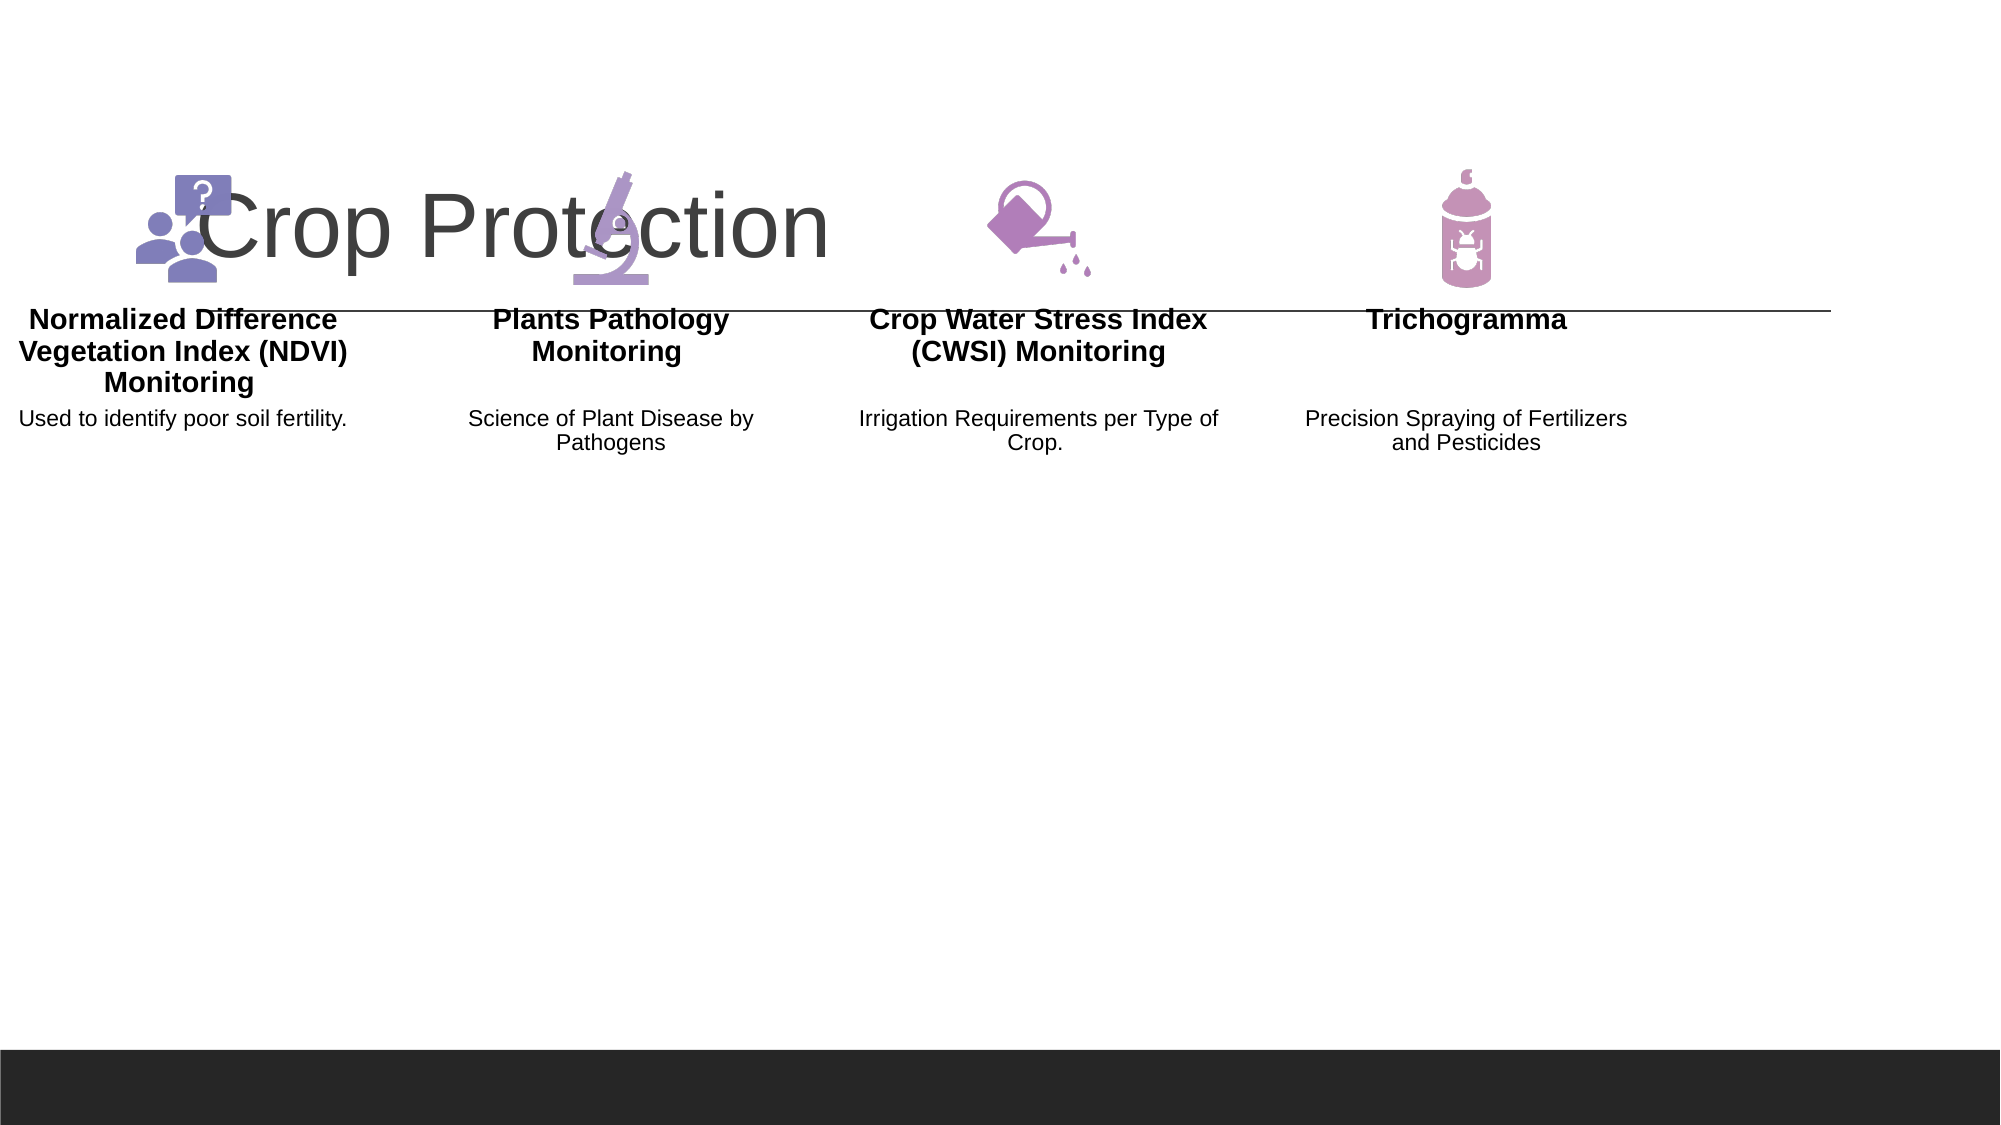

Normalized Difference Vegetation Index (NDVI) Monitoring

Plants Pathology Monitoring

Crop Water Stress Index (CWSI) Monitoring

Trichogramma

Used to identify poor soil fertility.

Science of Plant Disease by Pathogens

Irrigation Requirements per Type of Crop.

Precision Spraying of Fertilizers and Pesticides
# Crop Protection